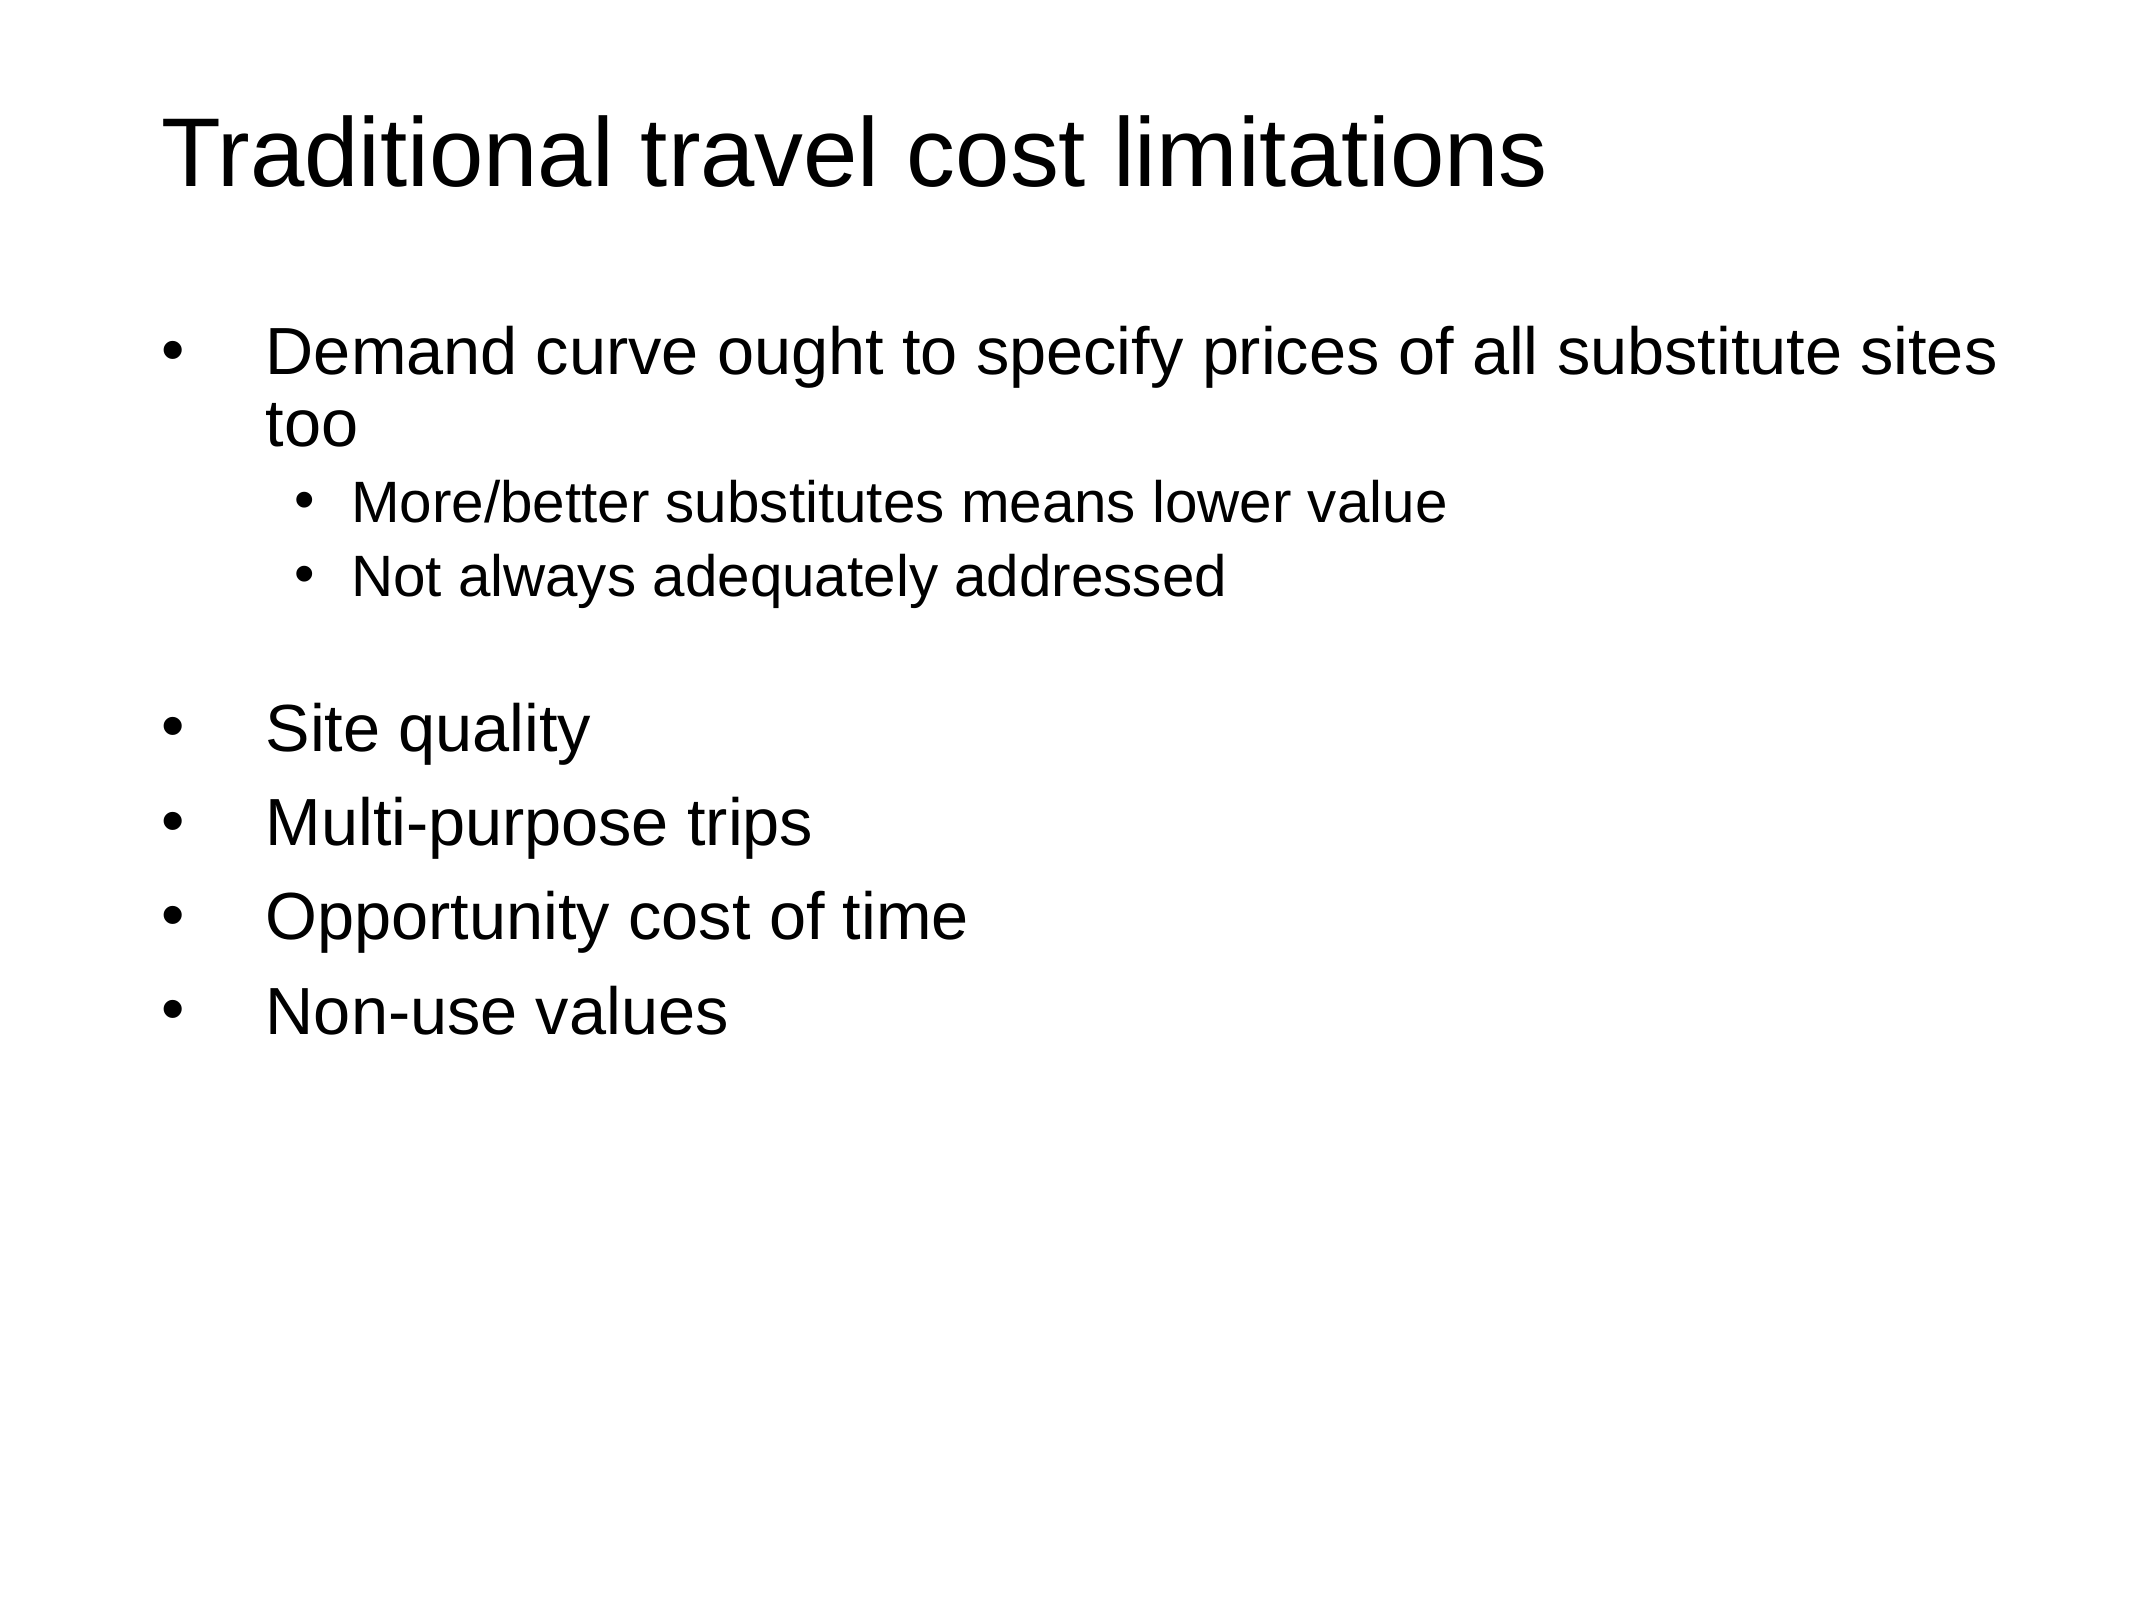

# Traditional travel cost limitations
Demand curve ought to specify prices of all substitute sites too
More/better substitutes means lower value
Not always adequately addressed
Site quality
Multi-purpose trips
Opportunity cost of time
Non-use values